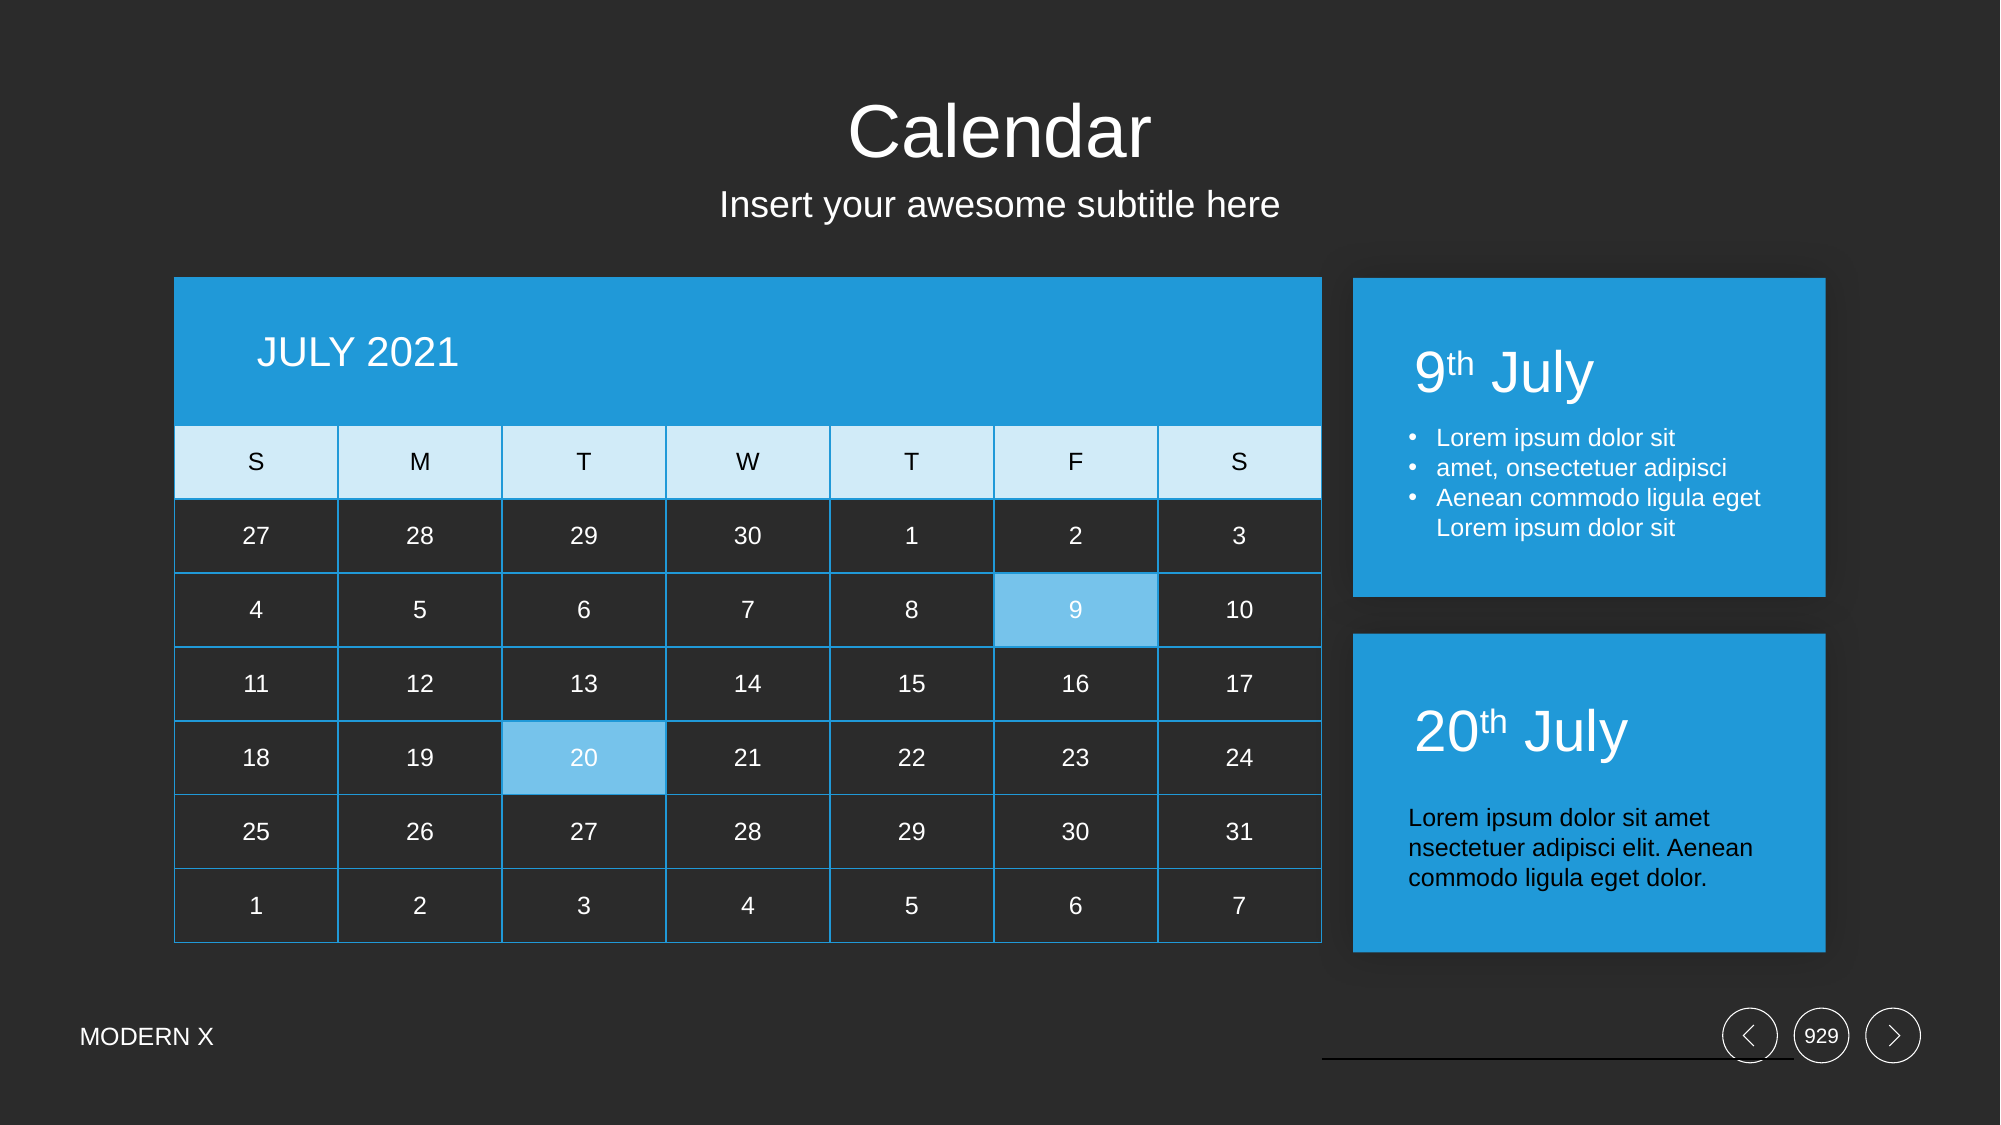

# Calendar
Insert your awesome subtitle here

| JULY 2021 |  |  |  |  |  |  |
| --- | --- | --- | --- | --- | --- | --- |
| S | M | T | W | T | F | S |
| 27 | 28 | 29 | 30 | 1 | 2 | 3 |
| 4 | 5 | 6 | 7 | 8 | 9 | 10 |
| 11 | 12 | 13 | 14 | 15 | 16 | 17 |
| 18 | 19 | 20 | 21 | 22 | 23 | 24 |
| 25 | 26 | 27 | 28 | 29 | 30 | 31 |
| 1 | 2 | 3 | 4 | 5 | 6 | 7 |
9th July
Lorem ipsum dolor sit
amet, onsectetuer adipisci
Aenean commodo ligula eget Lorem ipsum dolor sit

20th July
Lorem ipsum dolor sit amet nsectetuer adipisci elit. Aenean commodo ligula eget dolor.